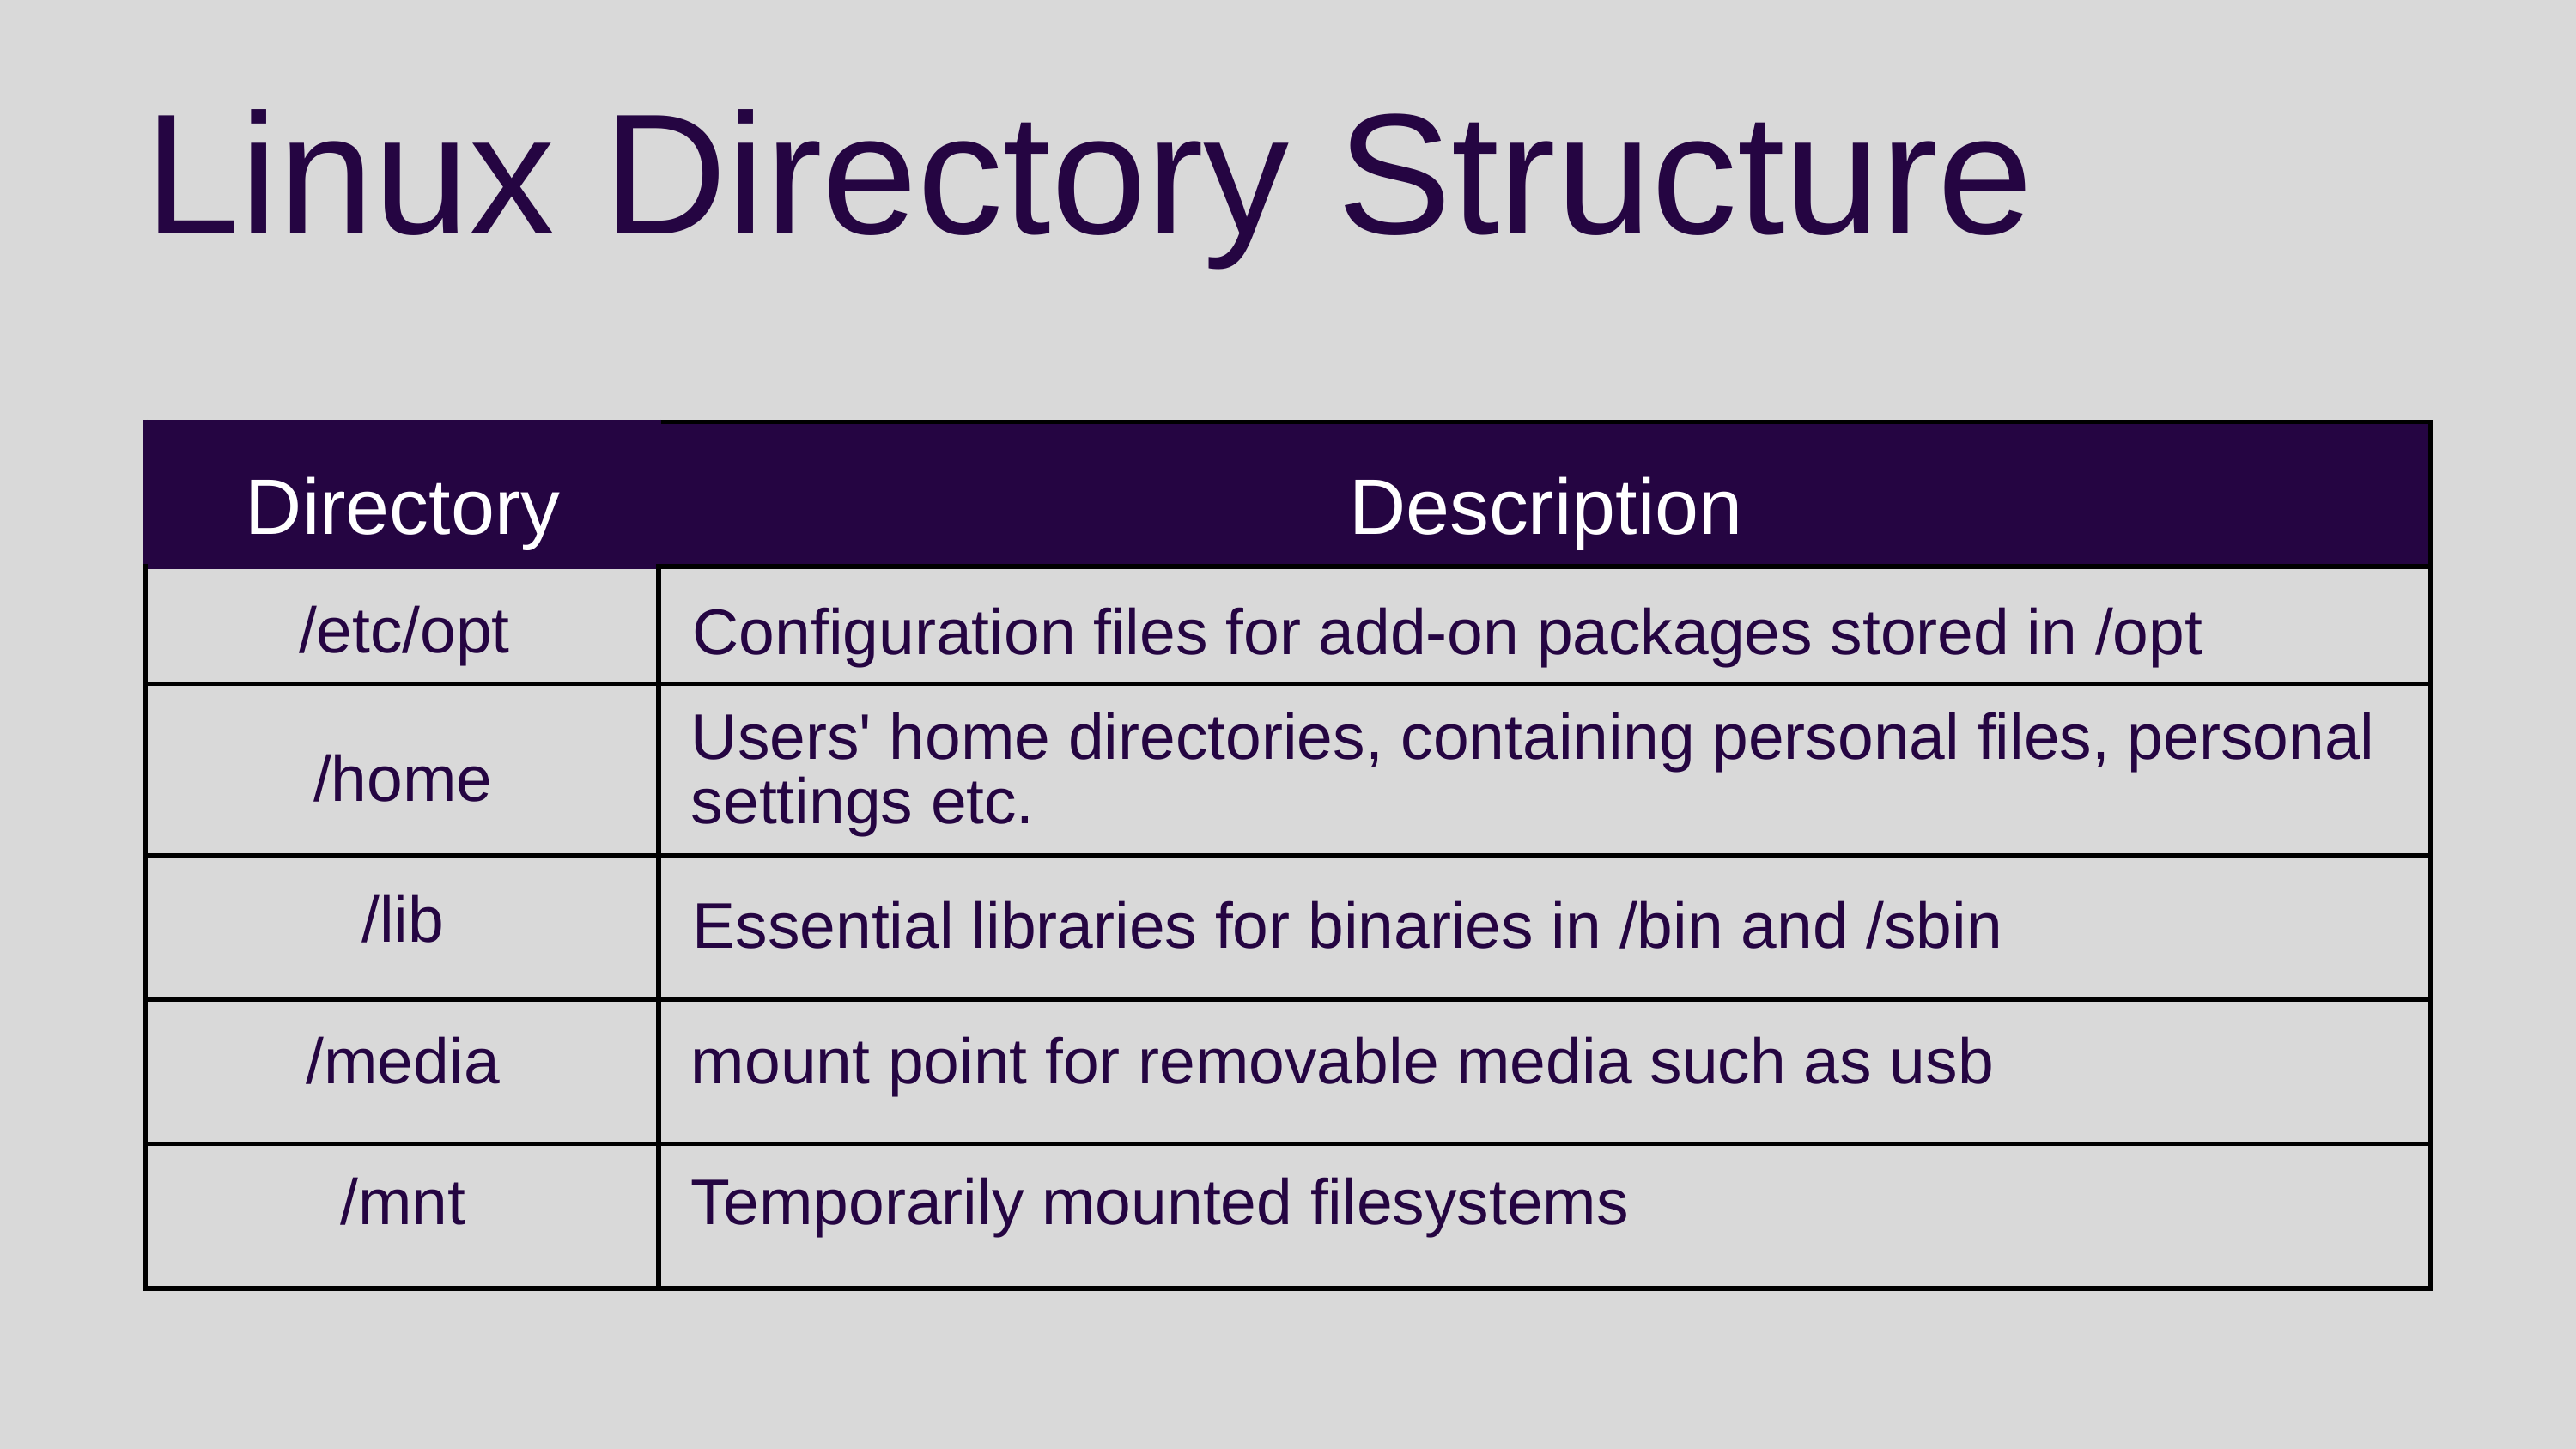

Linux Directory Structure
|  |  |
| --- | --- |
|  |  |
|  |  |
|  |  |
|  |  |
|  |  |
Directory
Description
/etc/opt
Configuration files for add-on packages stored in /opt
Users' home directories, containing personal files, personal settings etc.
/home
/lib
Essential libraries for binaries in /bin and /sbin
/media
mount point for removable media such as usb
/mnt
Temporarily mounted filesystems